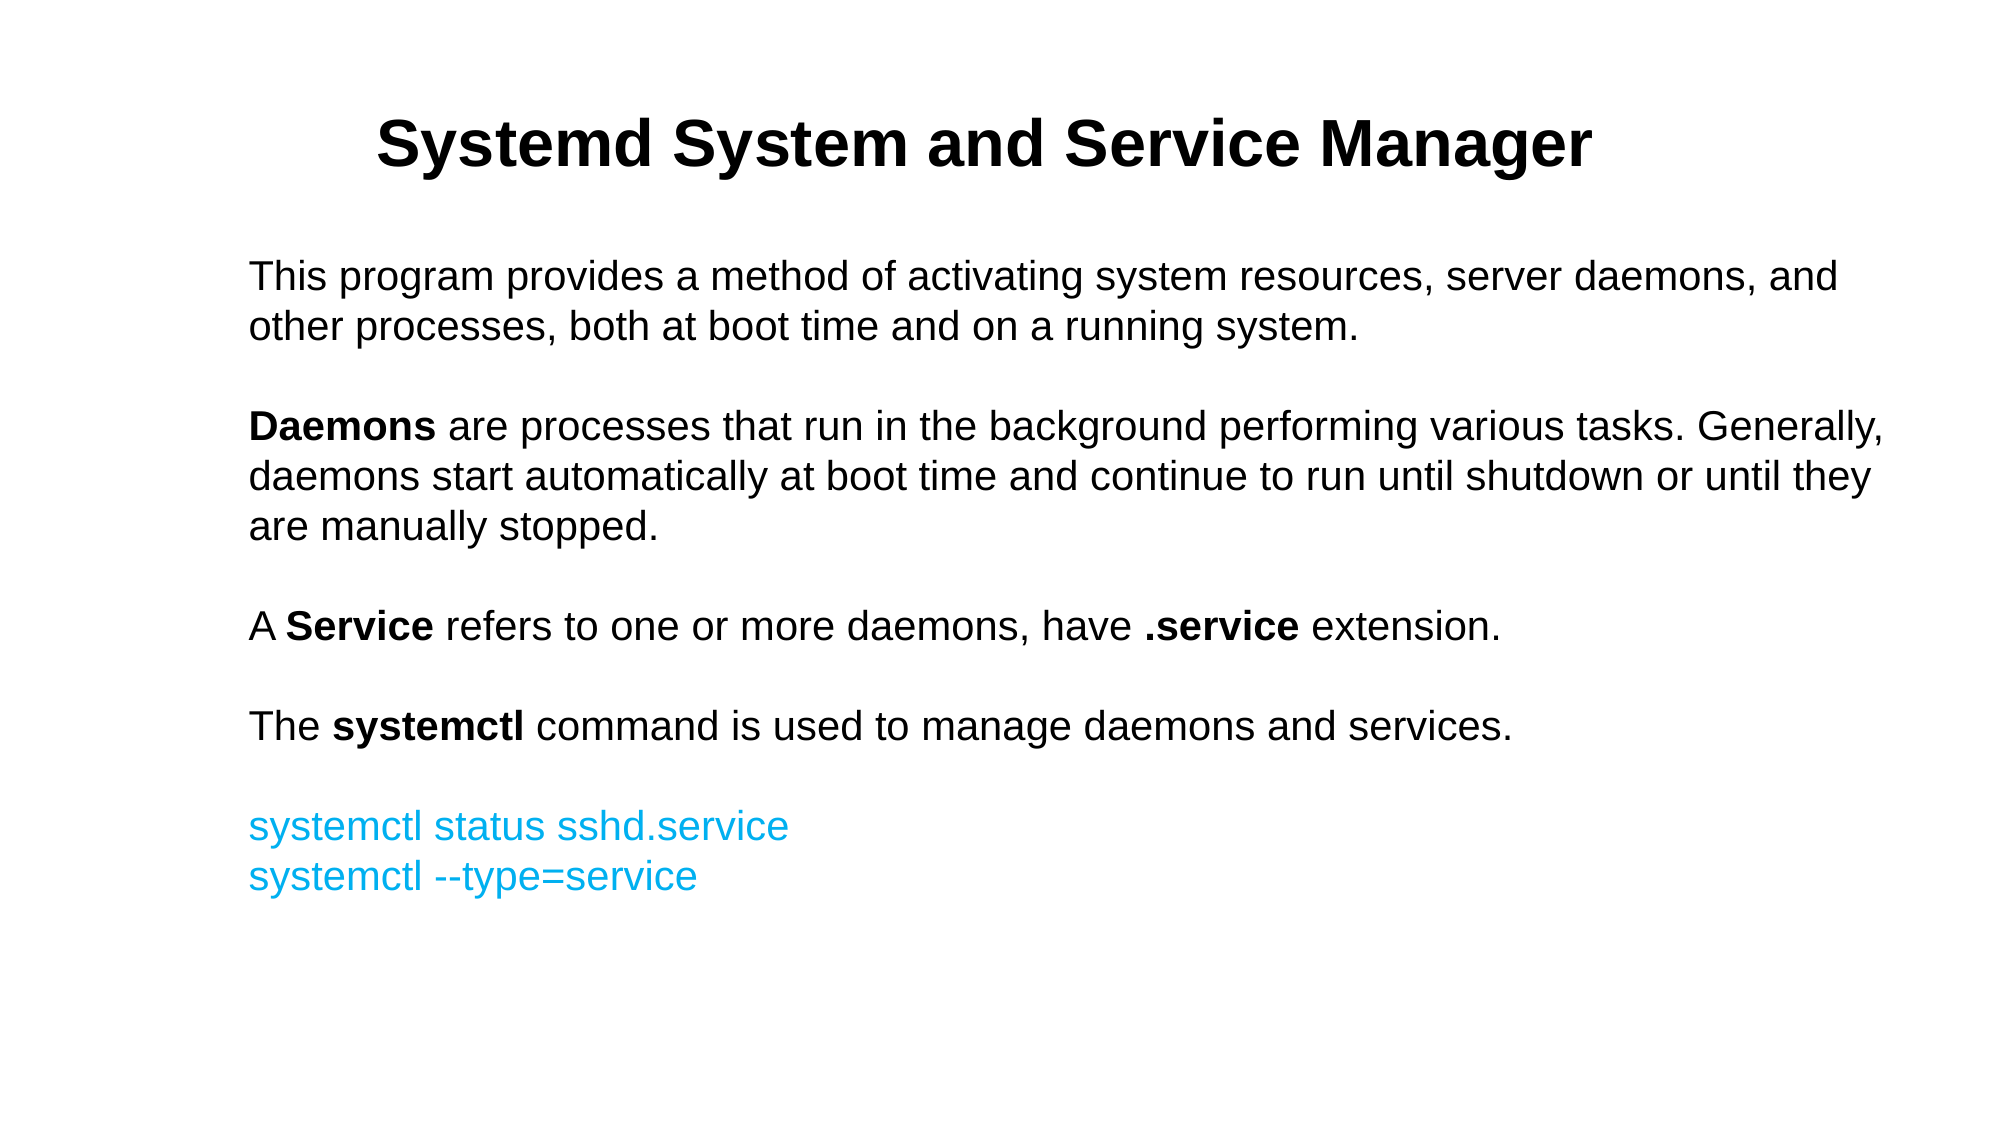

Systemd System and Service Manager
This program provides a method of activating system resources, server daemons, and other processes, both at boot time and on a running system.

Daemons are processes that run in the background performing various tasks. Generally, daemons start automatically at boot time and continue to run until shutdown or until they are manually stopped.

A Service refers to one or more daemons, have .service extension.

The systemctl command is used to manage daemons and services.

systemctl status sshd.service
systemctl --type=service